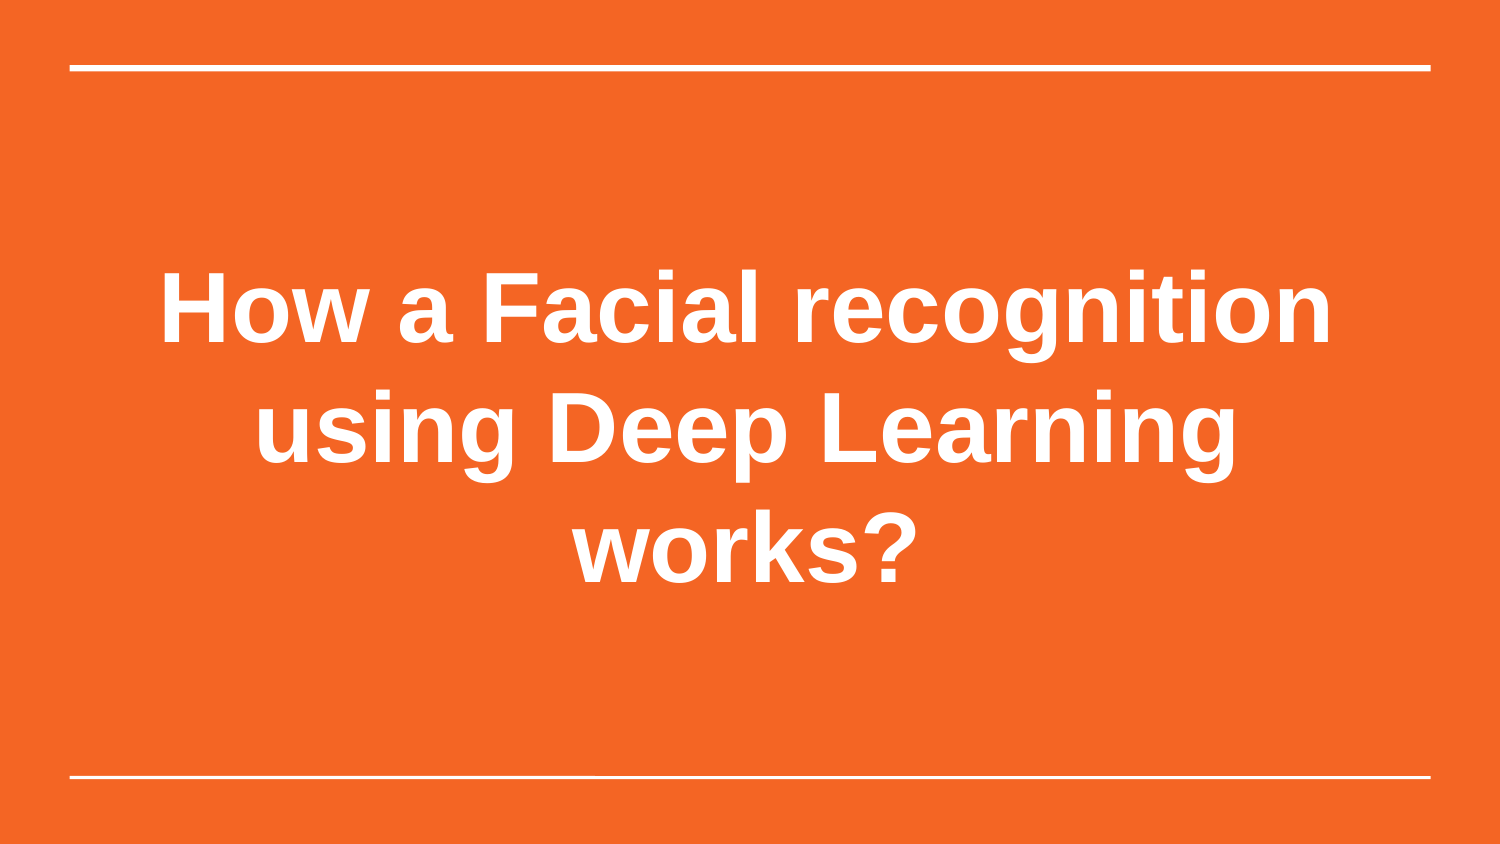

How a Facial recognition using Deep Learning works?